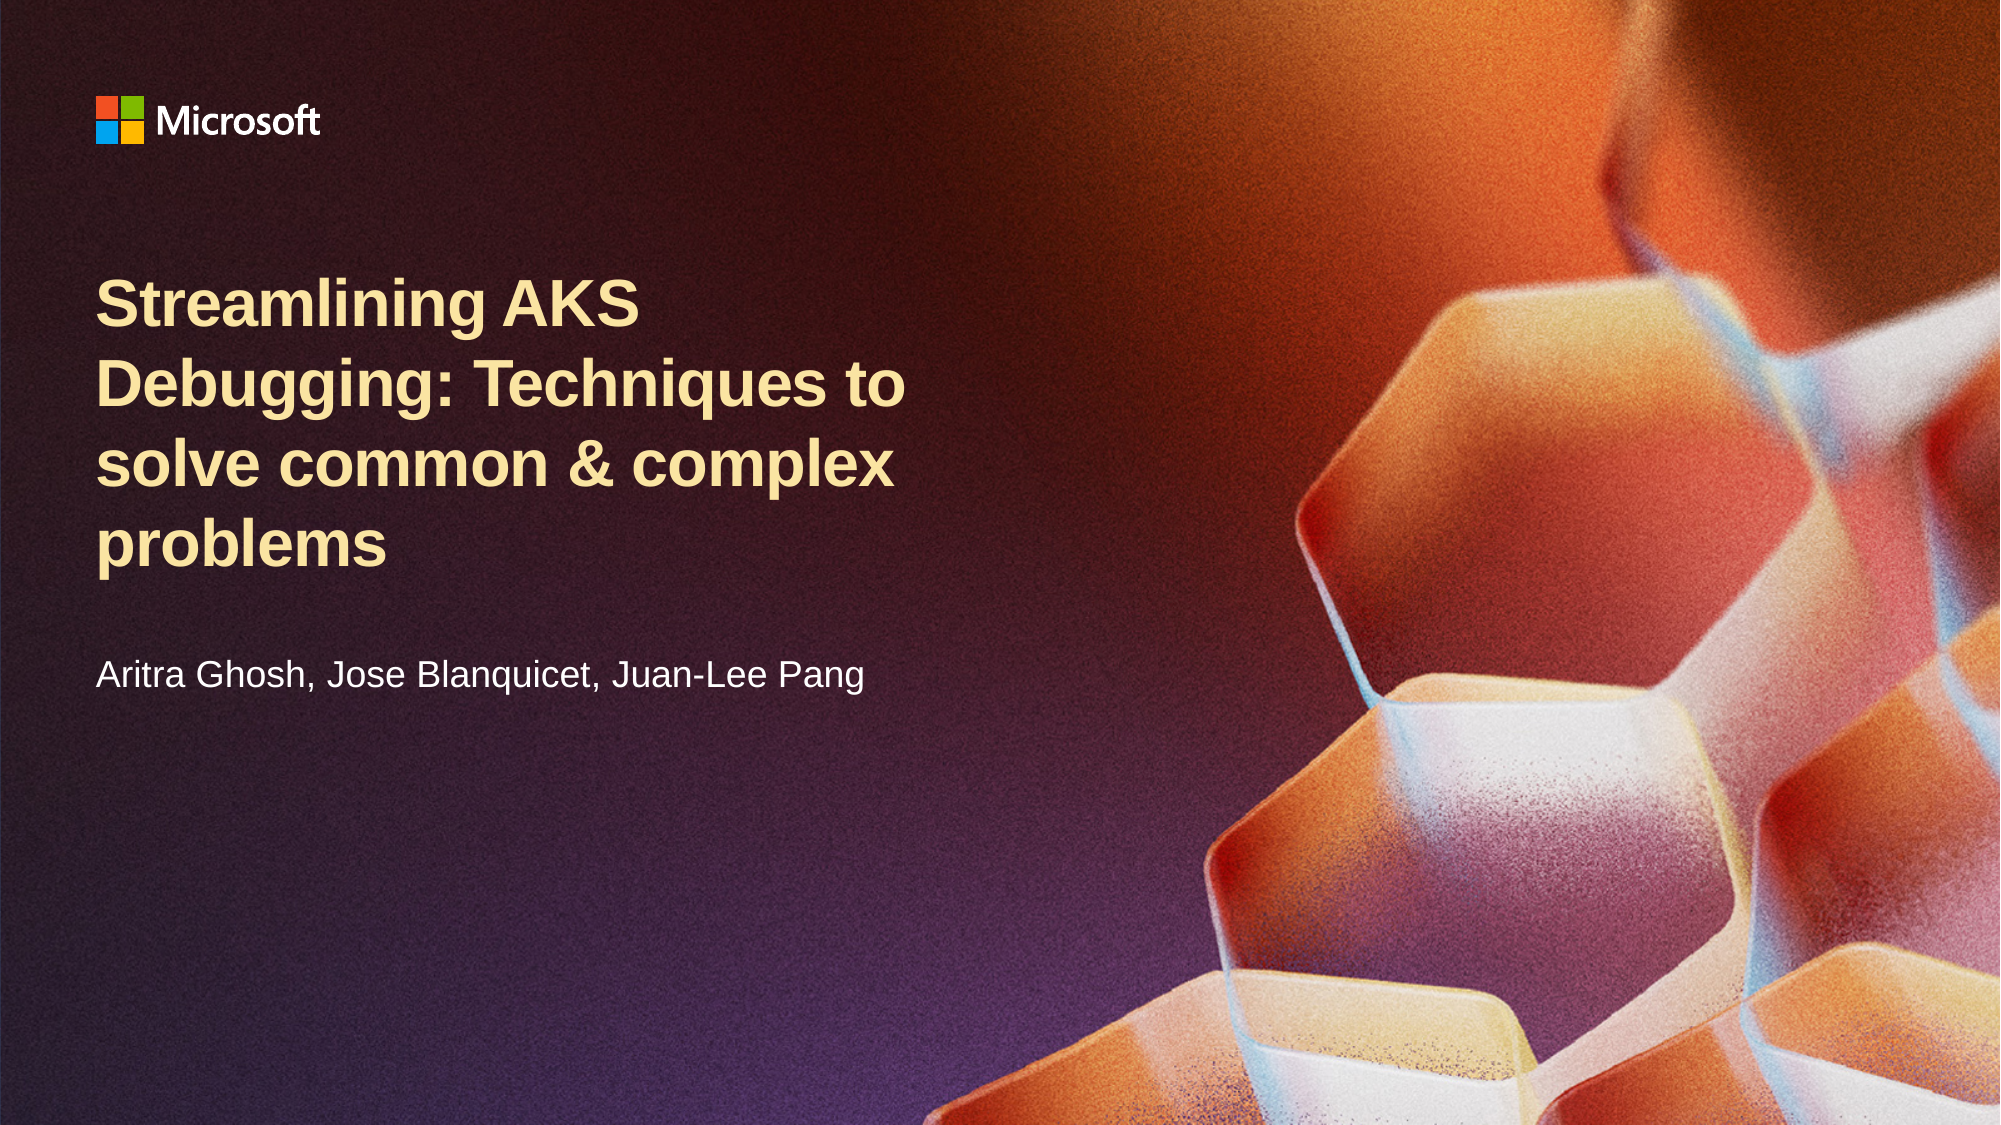

# Streamlining AKS Debugging: Techniques to solve common & complex problems
Aritra Ghosh, Jose Blanquicet, Juan-Lee Pang